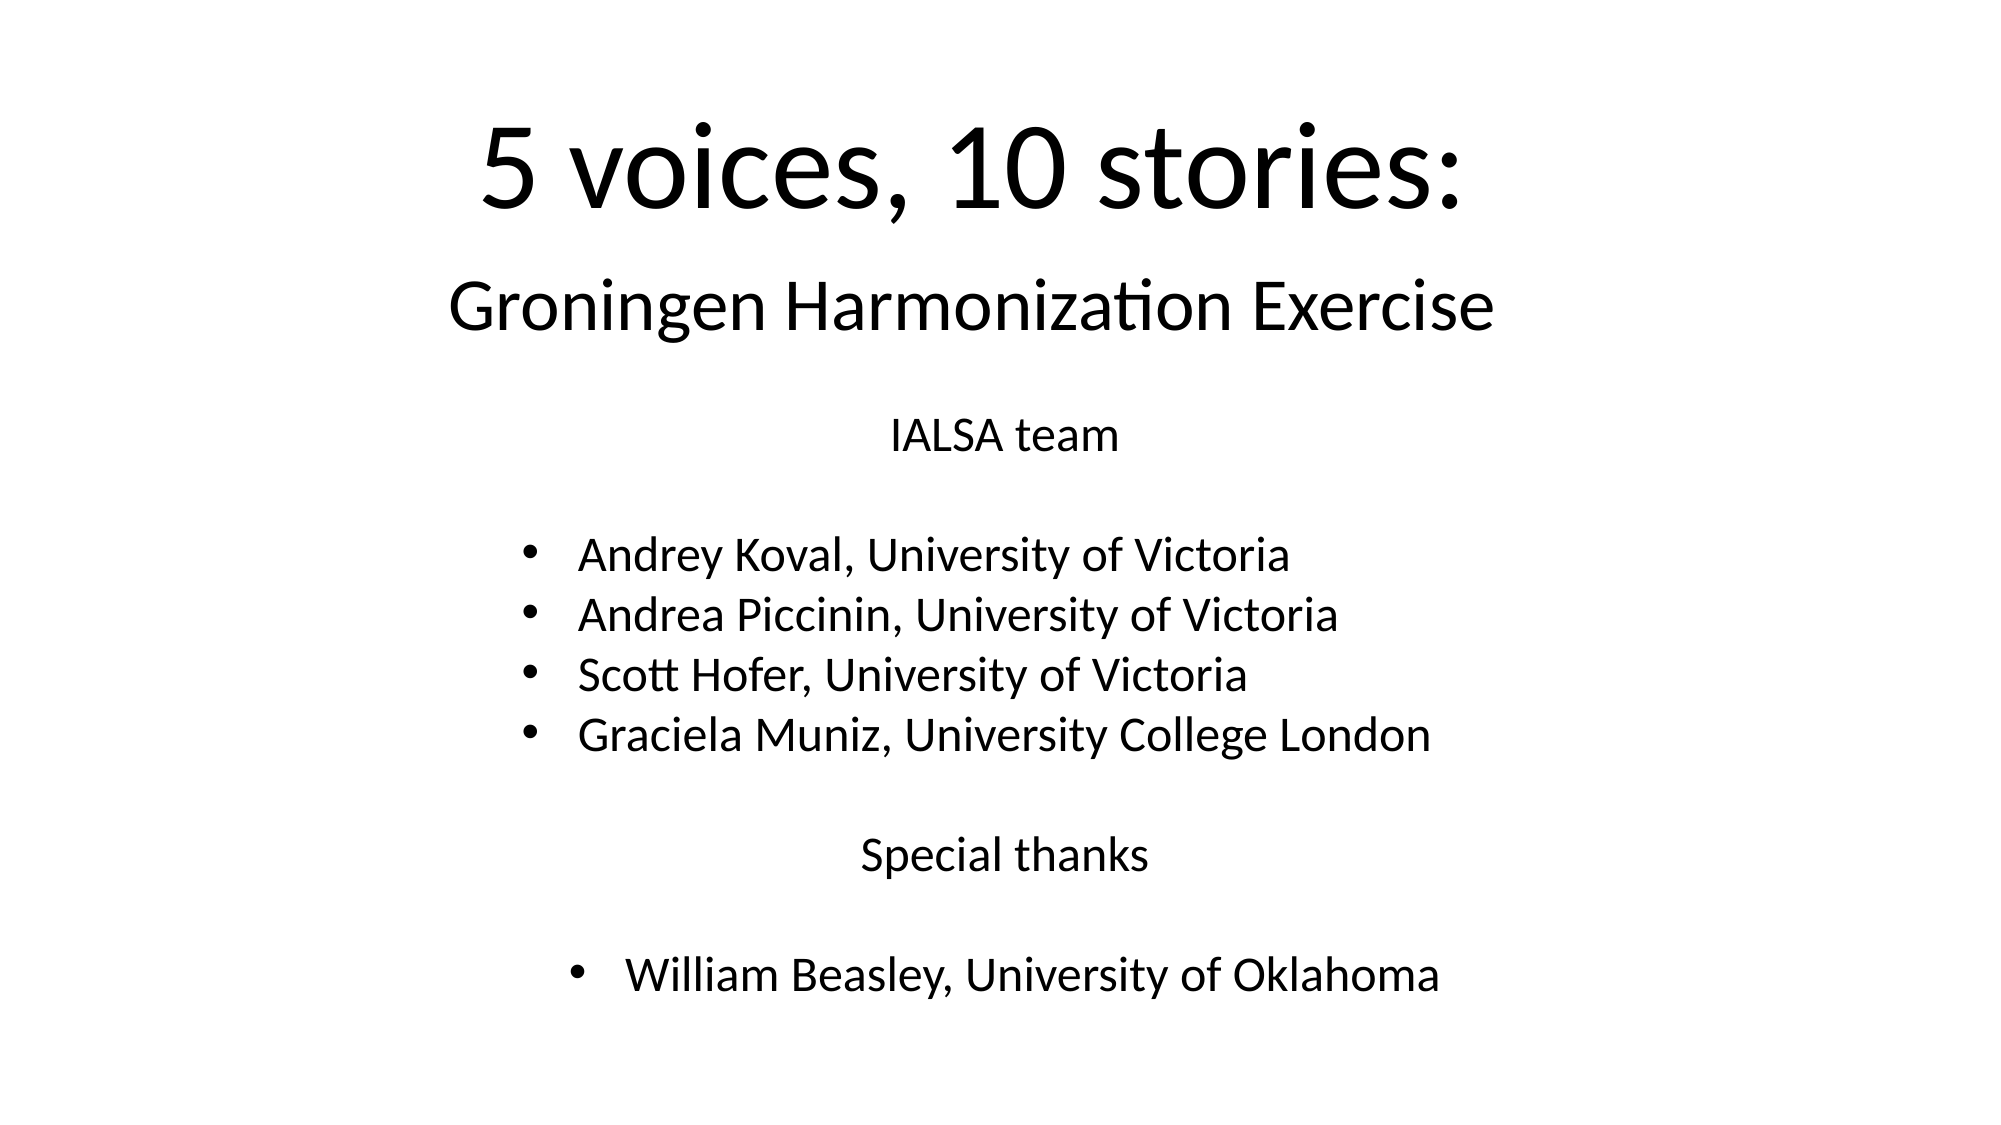

# 5 voices, 10 stories:
Groningen Harmonization Exercise
IALSA team

Andrey Koval, University of Victoria
Andrea Piccinin, University of Victoria
Scott Hofer, University of Victoria
Graciela Muniz, University College London

Special thanks

William Beasley, University of Oklahoma